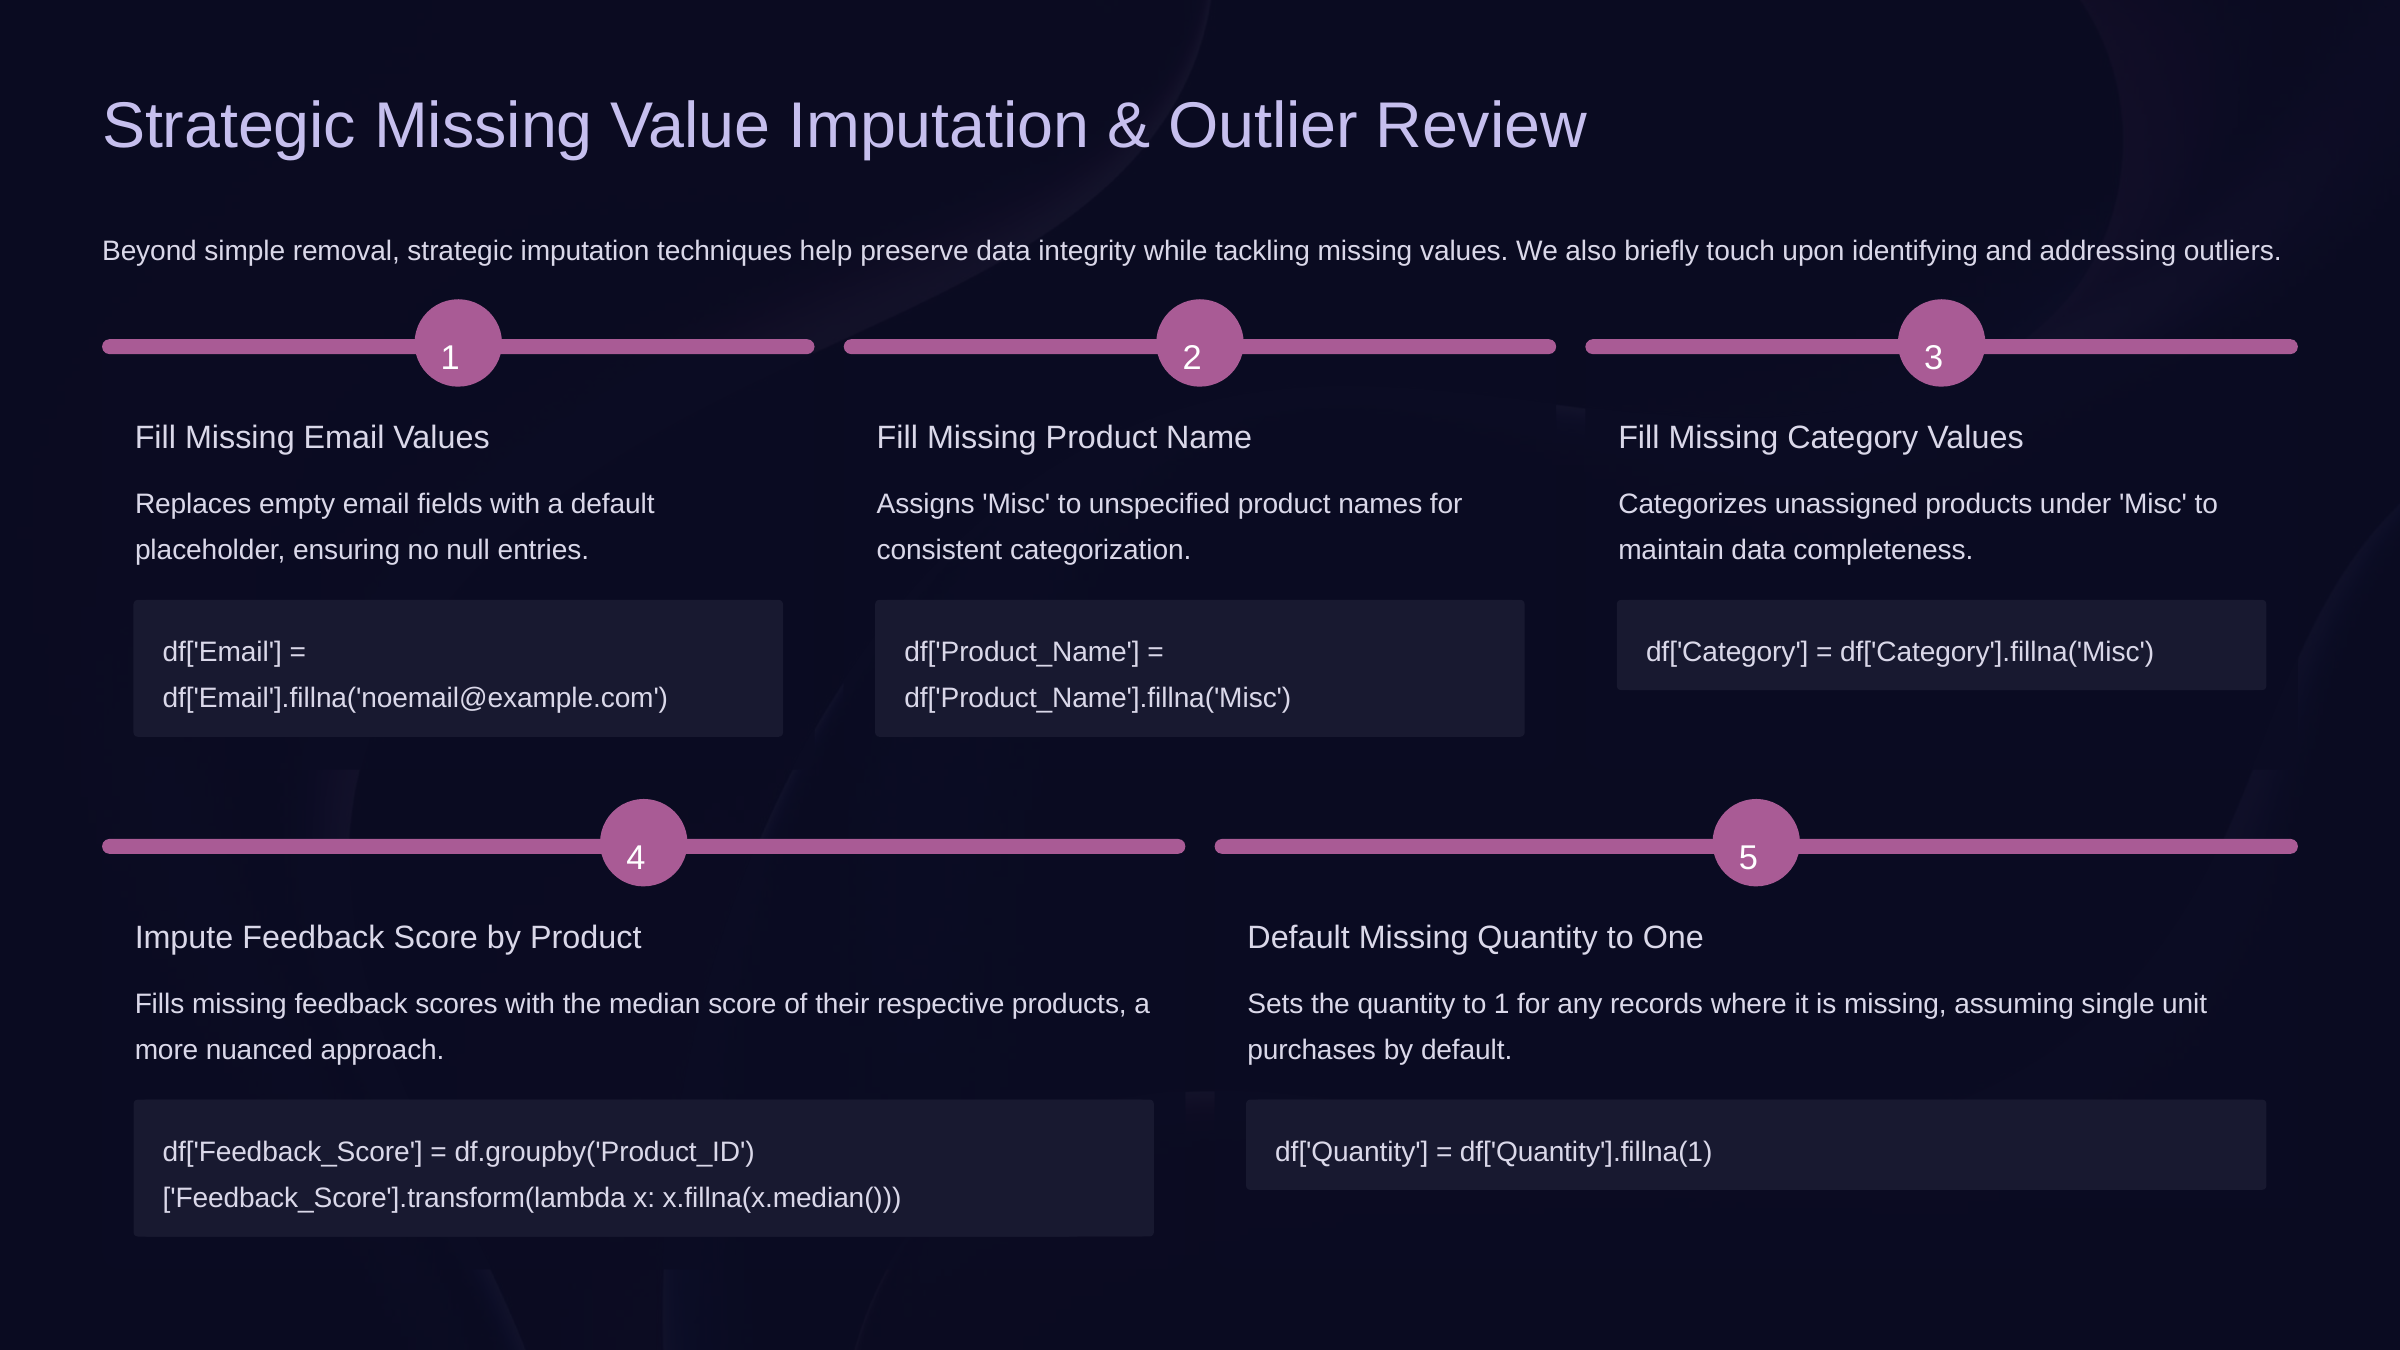

Strategic Missing Value Imputation & Outlier Review
Beyond simple removal, strategic imputation techniques help preserve data integrity while tackling missing values. We also briefly touch upon identifying and addressing outliers.

1
2
3

Fill Missing Email Values
Fill Missing Product Name
Fill Missing Category Values
Replaces empty email fields with a default placeholder, ensuring no null entries.
Assigns 'Misc' to unspecified product names for consistent categorization.
Categorizes unassigned products under 'Misc' to maintain data completeness.

df['Email'] = df['Email'].fillna('noemail@example.com')
df['Product_Name'] = df['Product_Name'].fillna('Misc')
df['Category'] = df['Category'].fillna('Misc')

4
5

Impute Feedback Score by Product
Default Missing Quantity to One
Fills missing feedback scores with the median score of their respective products, a more nuanced approach.
Sets the quantity to 1 for any records where it is missing, assuming single unit purchases by default.

df['Feedback_Score'] = df.groupby('Product_ID')['Feedback_Score'].transform(lambda x: x.fillna(x.median()))
df['Quantity'] = df['Quantity'].fillna(1)